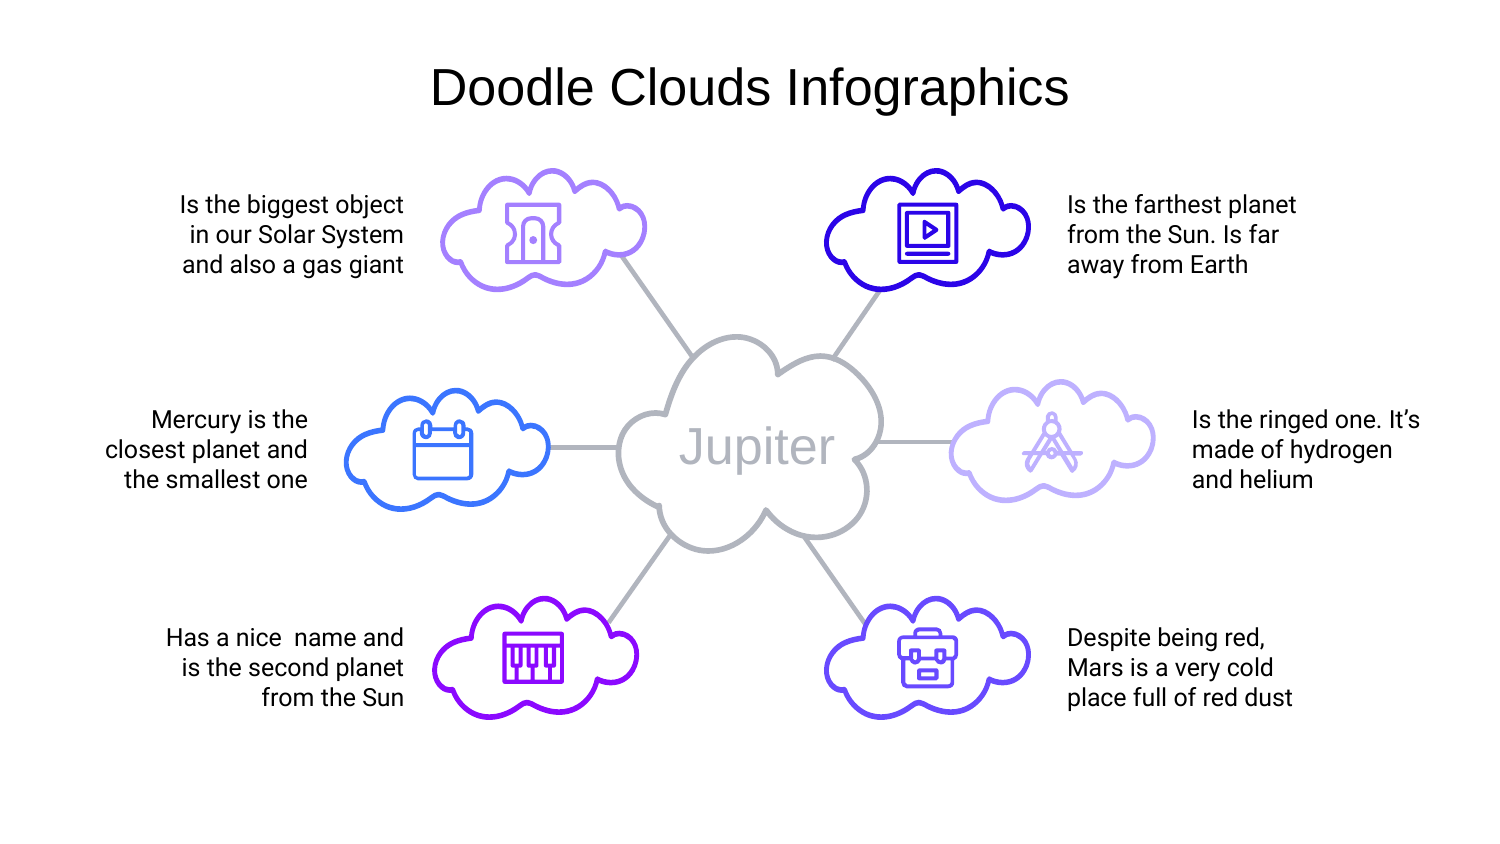

# Doodle Clouds Infographics

Is the biggest object in our Solar System and also a gas giant

Is the farthest planet from the Sun. Is far away from Earth

Jupiter

Is the ringed one. It’s made of hydrogen and helium

Mercury is the closest planet and the smallest one

Has a nice  name and is the second planet from the Sun

Despite being red, Mars is a very cold place full of red dust